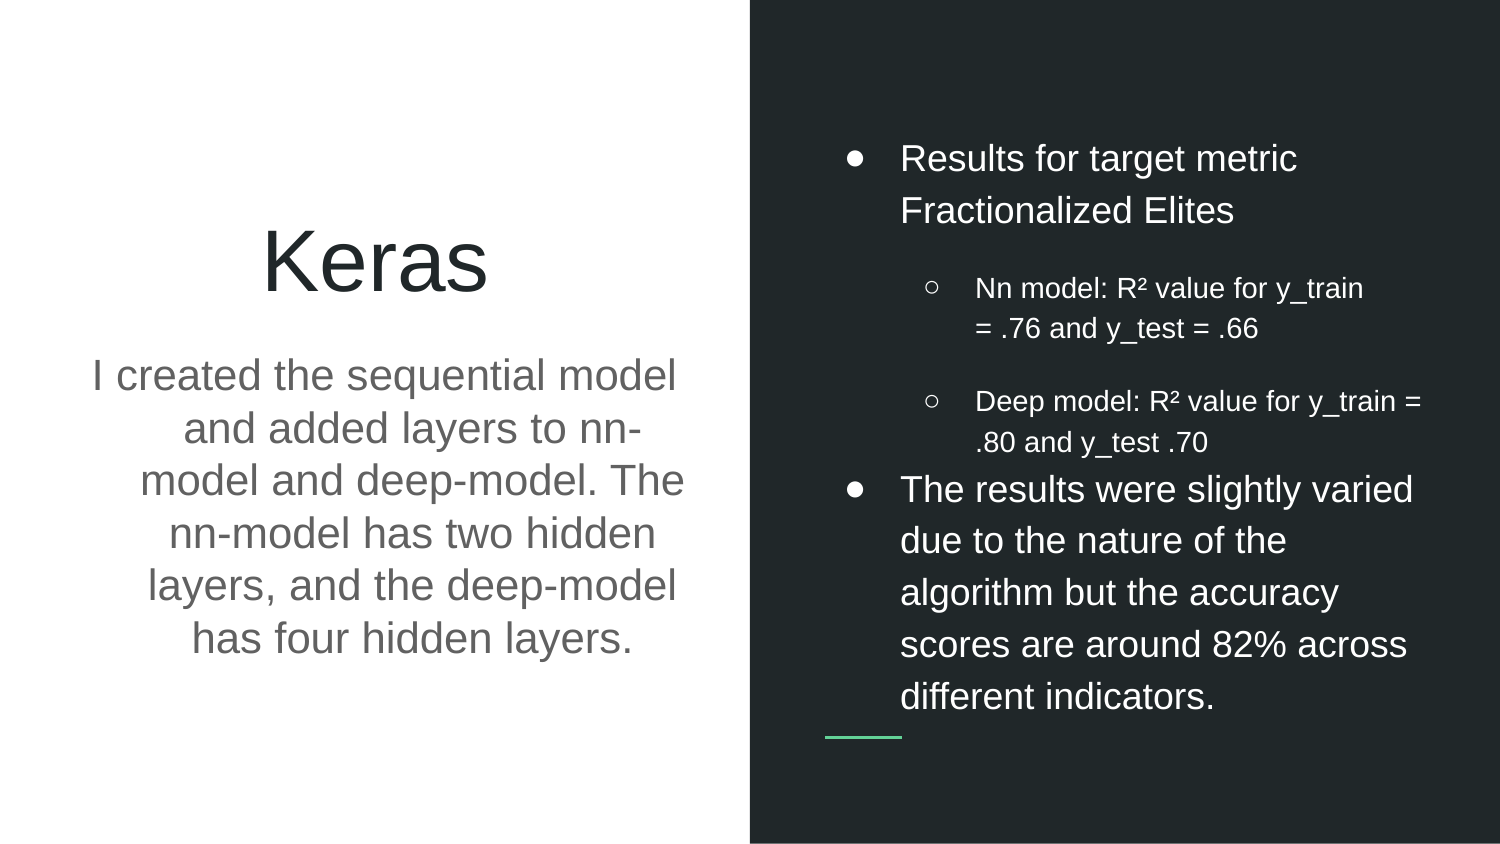

# Keras
Results for target metric Fractionalized Elites
Nn model: R² value for y_train = .76 and y_test = .66
Deep model: R² value for y_train = .80 and y_test .70
The results were slightly varied due to the nature of the algorithm but the accuracy scores are around 82% across different indicators.
I created the sequential model and added layers to nn-model and deep-model. The nn-model has two hidden layers, and the deep-model has four hidden layers.